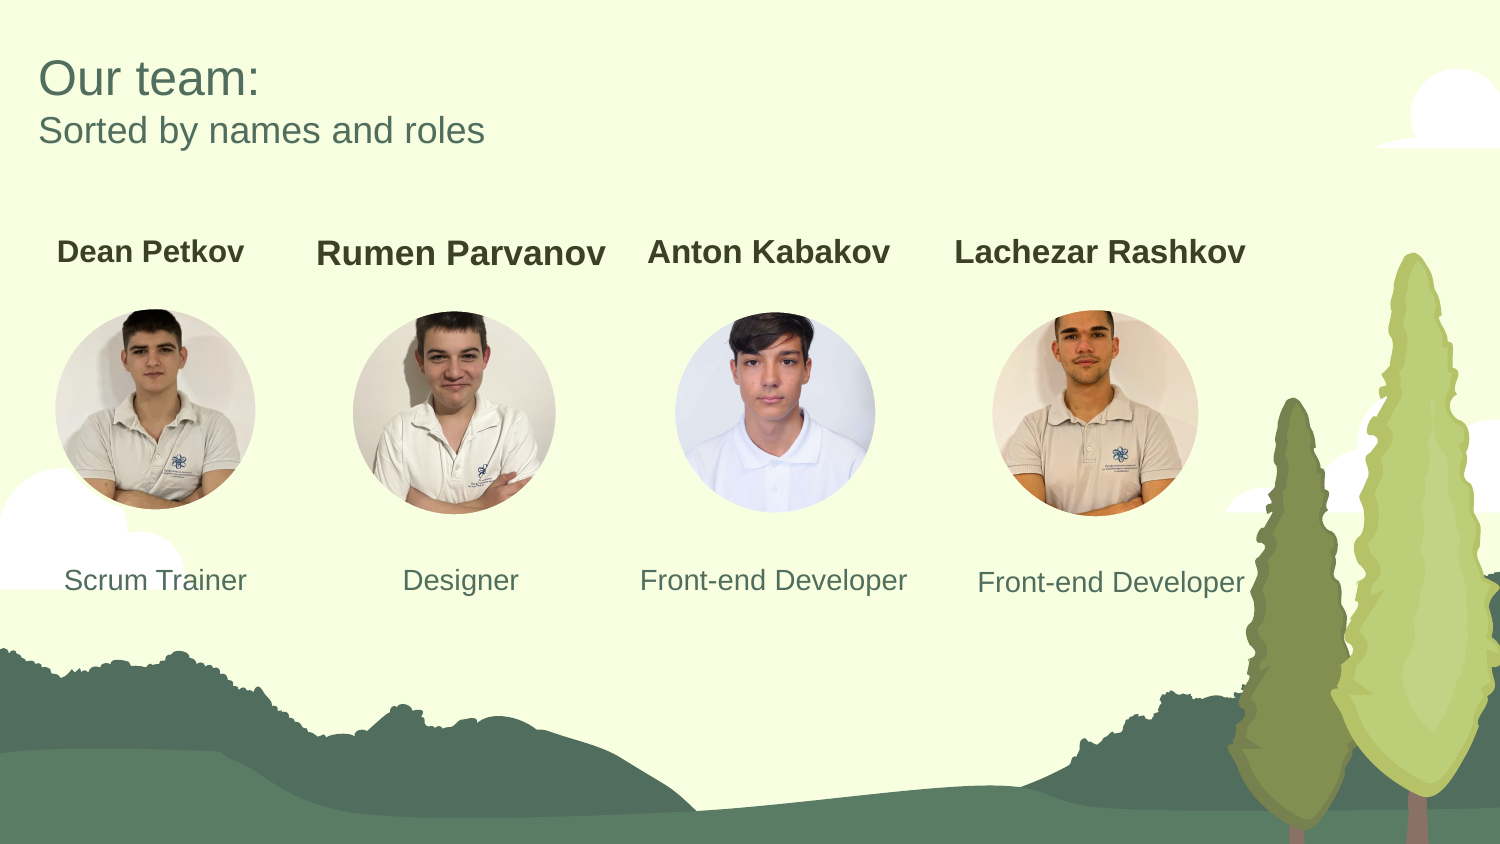

# Our team: Sorted by names and roles
Lachezar Rashkov
Dean Petkov
Anton Kabakov
Rumen Parvanov

Front-end Developer
Scrum Trainer
Designer
Front-end Developer